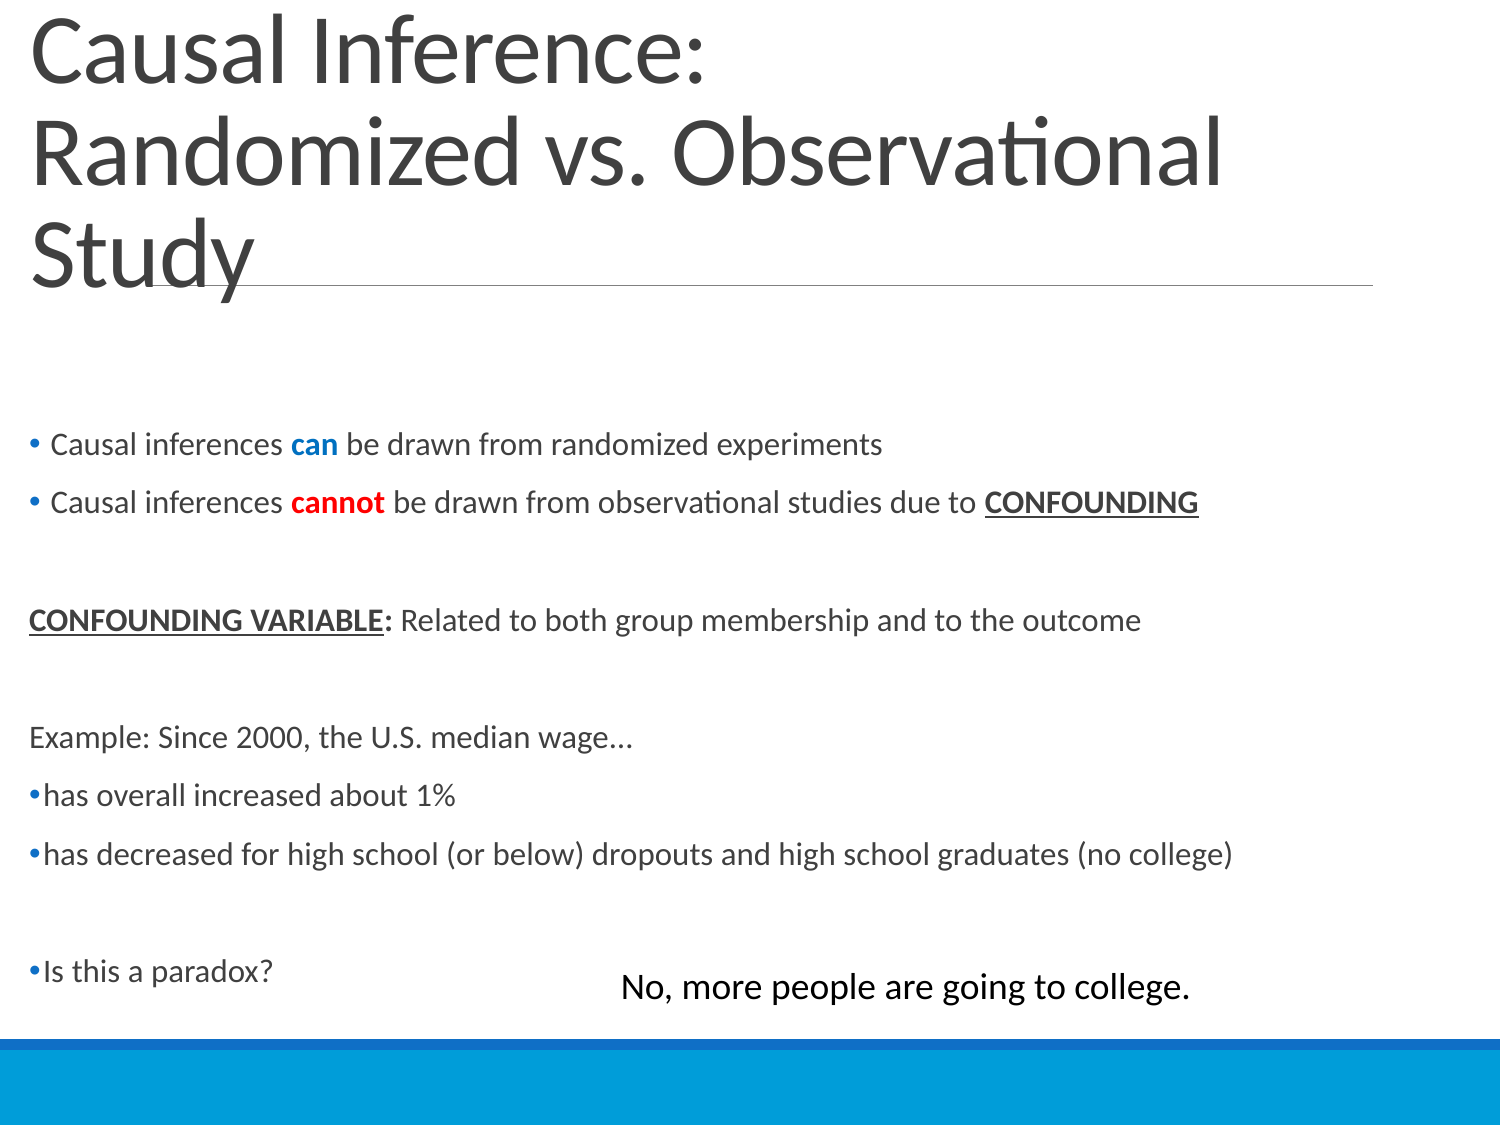

# Causal Inference: Randomized vs. Observational Study

 Causal inferences can be drawn from randomized experiments
 Causal inferences cannot be drawn from observational studies due to Confounding

Confounding Variable: Related to both group membership and to the outcome

Example: Since 2000, the U.S. median wage…
has overall increased about 1%
has decreased for high school (or below) dropouts and high school graduates (no college)

Is this a paradox?
No, more people are going to college.